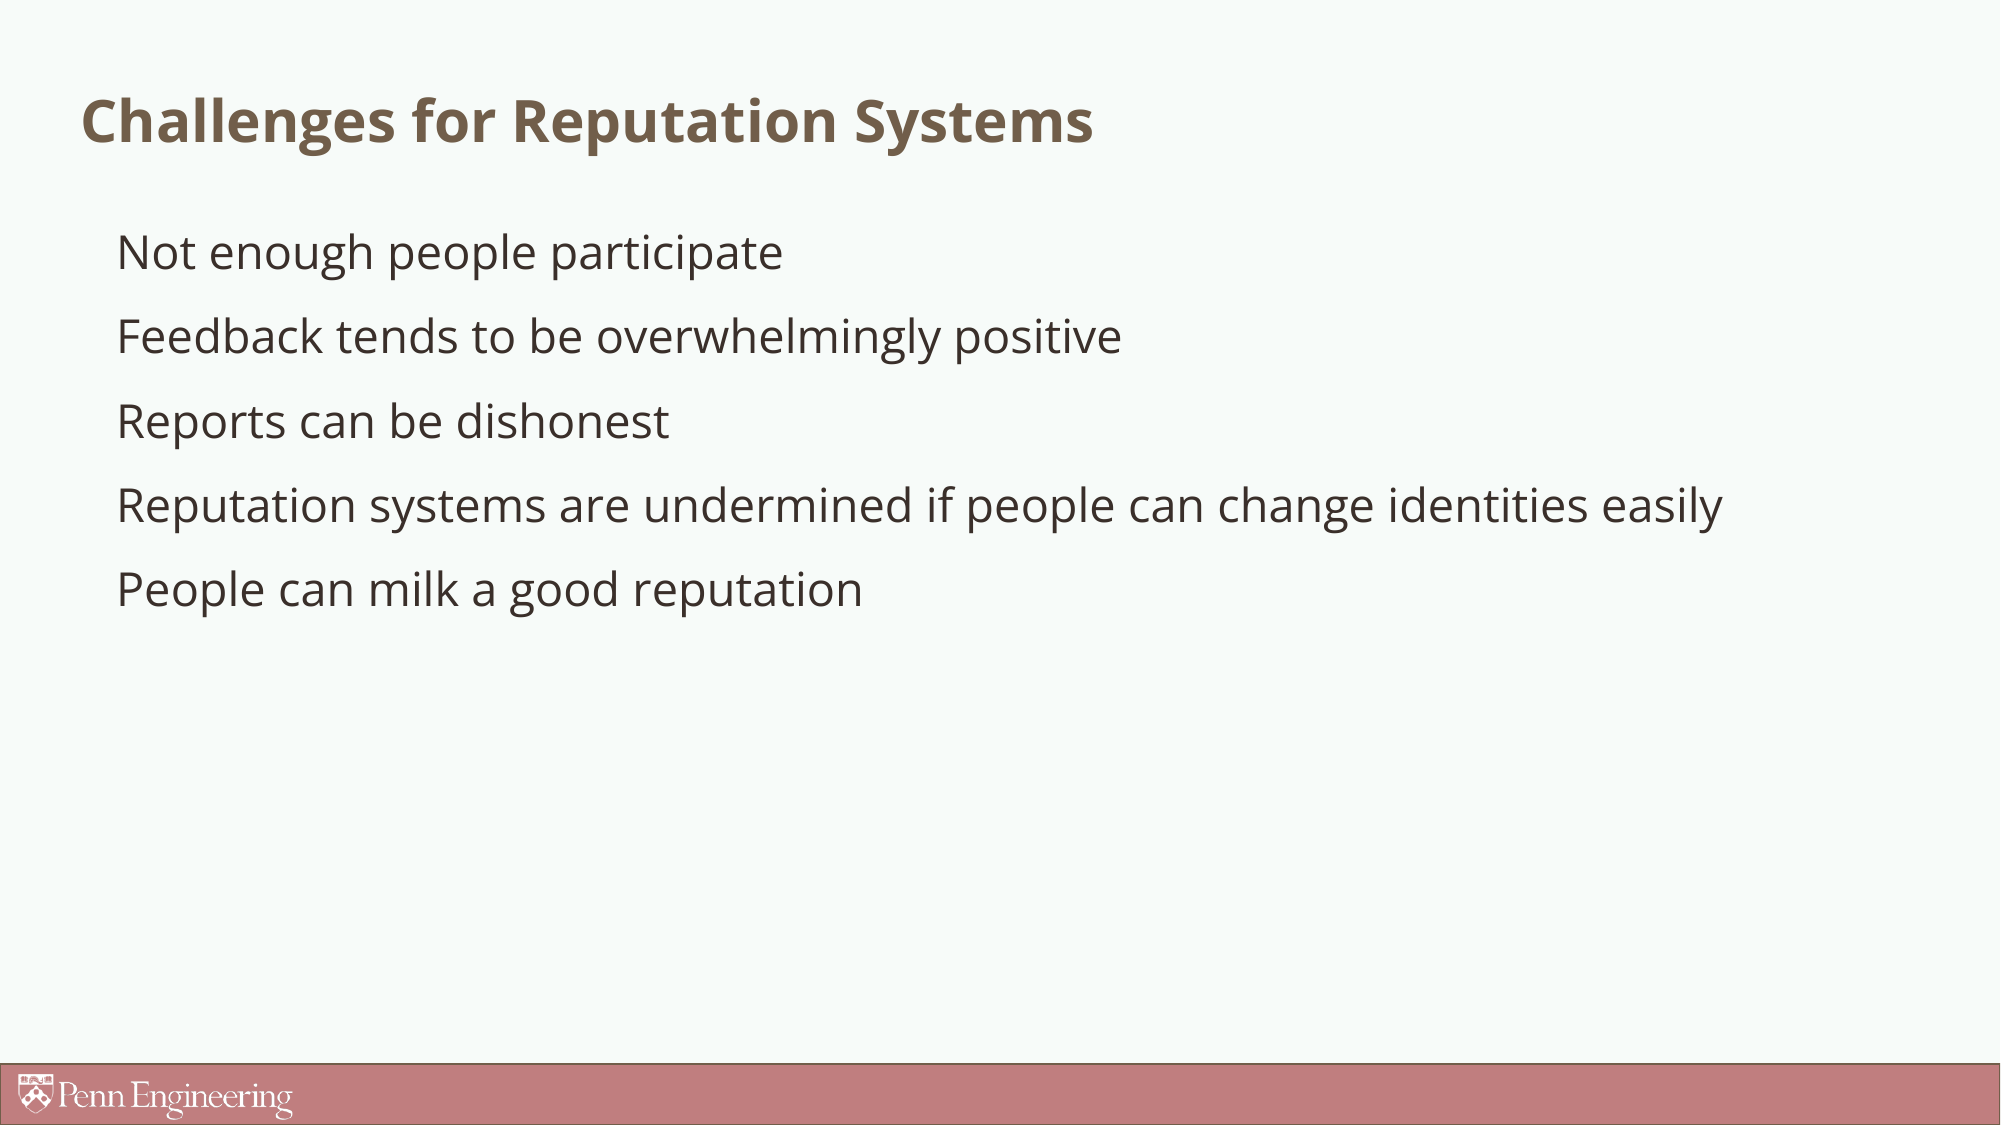

# Challenges for Reputation Systems
Not enough people participate
Feedback tends to be overwhelmingly positive
Reports can be dishonest
Reputation systems are undermined if people can change identities easily
People can milk a good reputation